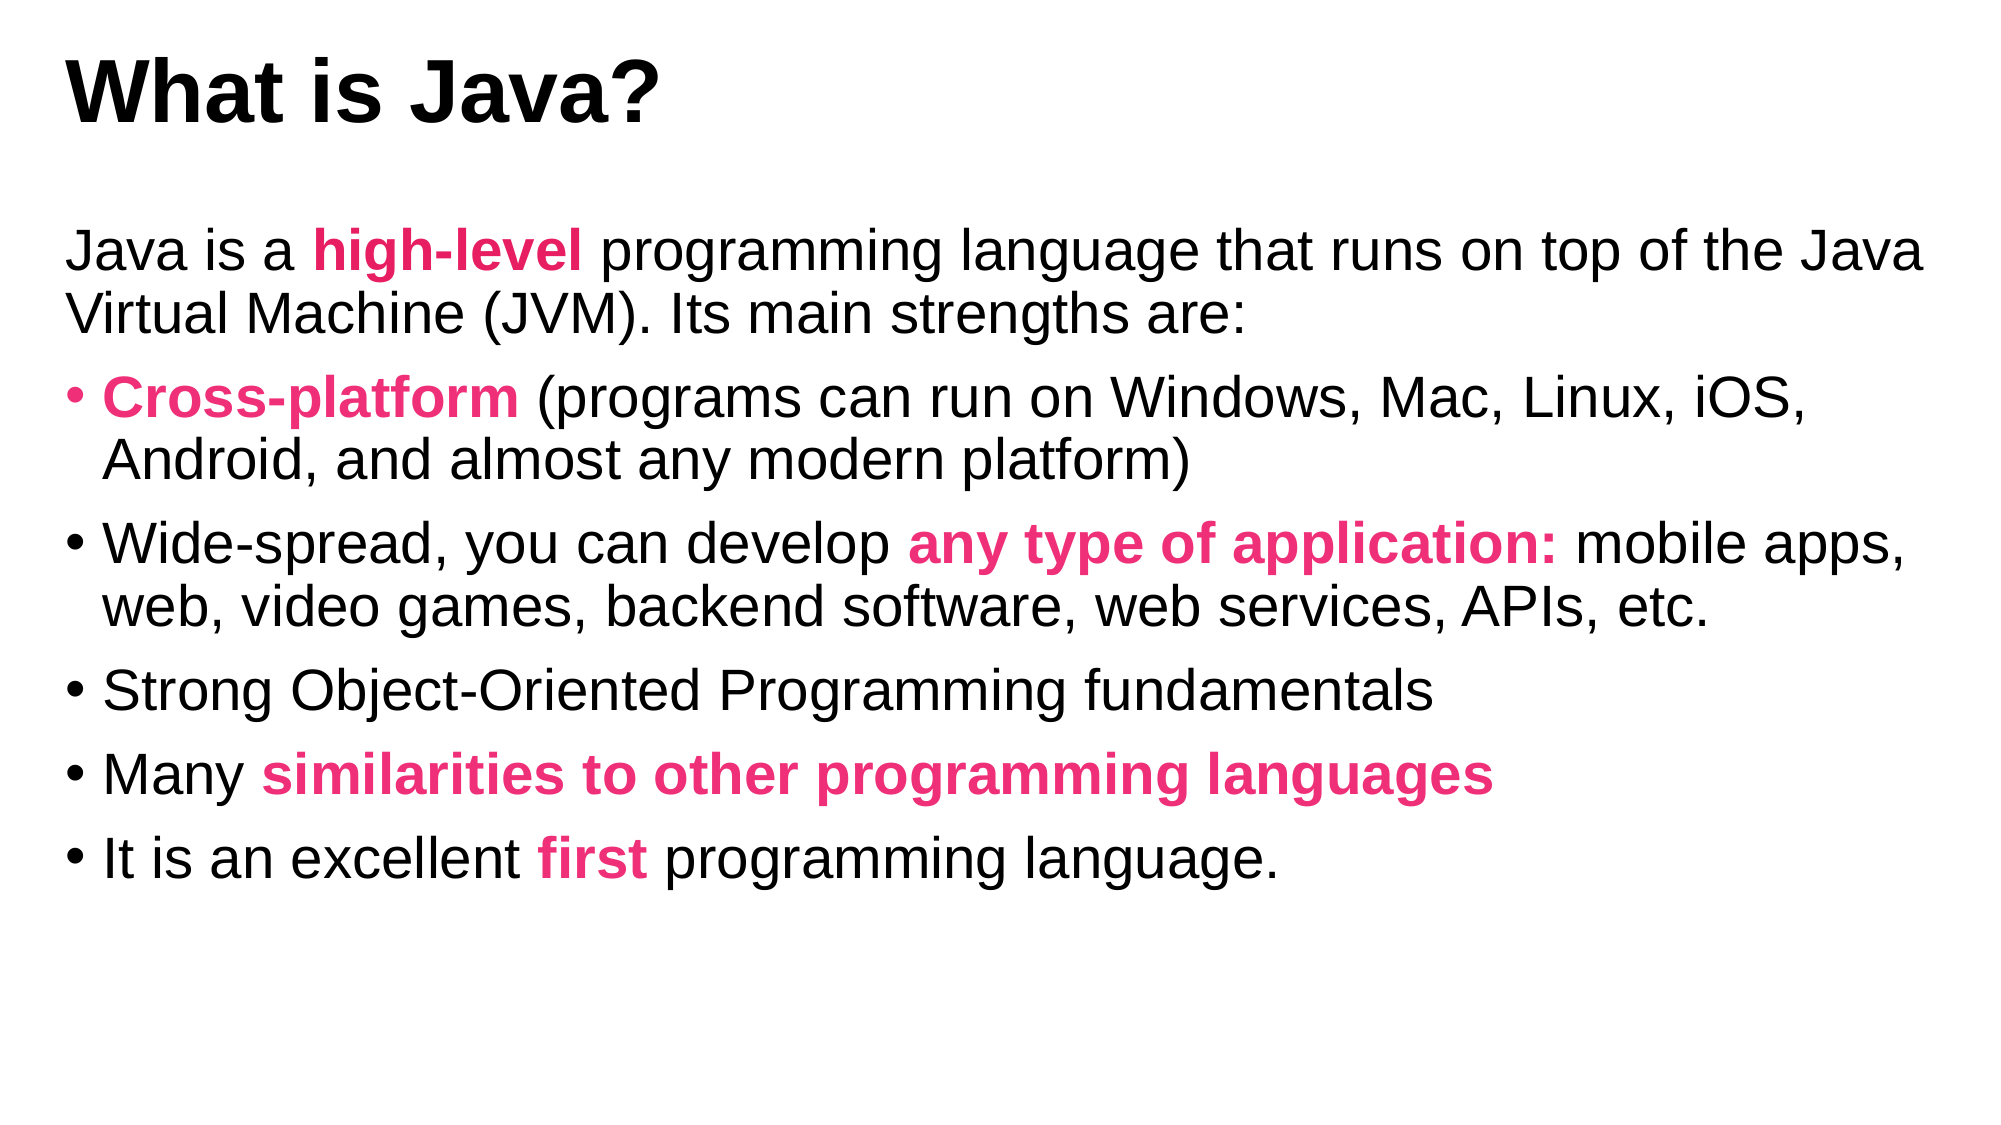

# What is Java?
Java is a high-level programming language that runs on top of the Java Virtual Machine (JVM). Its main strengths are:
Cross-platform (programs can run on Windows, Mac, Linux, iOS, Android, and almost any modern platform)
Wide-spread, you can develop any type of application: mobile apps, web, video games, backend software, web services, APIs, etc.
Strong Object-Oriented Programming fundamentals
Many similarities to other programming languages
It is an excellent first programming language.